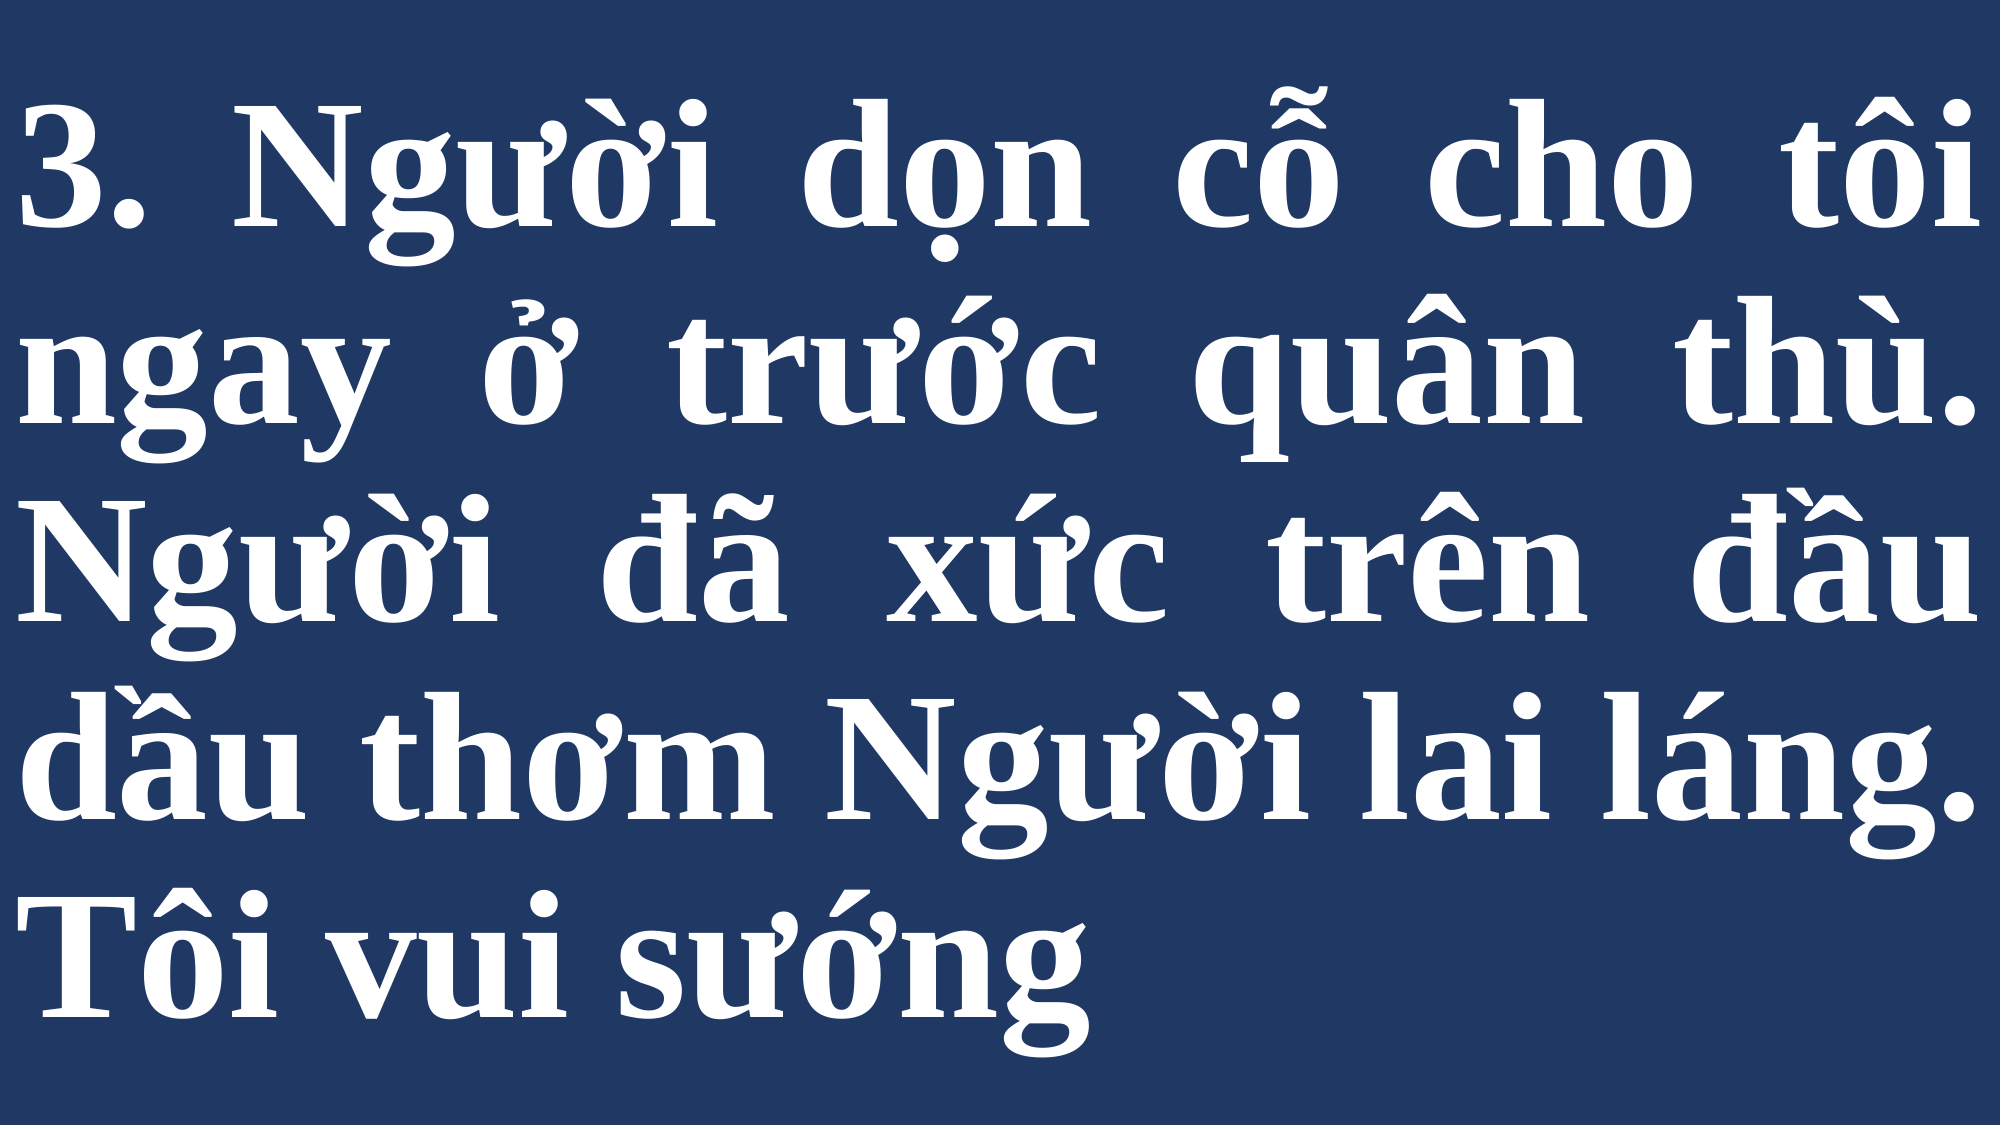

# 3. Người dọn cỗ cho tôi ngay ở trước quân thù. Người đã xức trên đầu dầu thơm Người lai láng. Tôi vui sướng